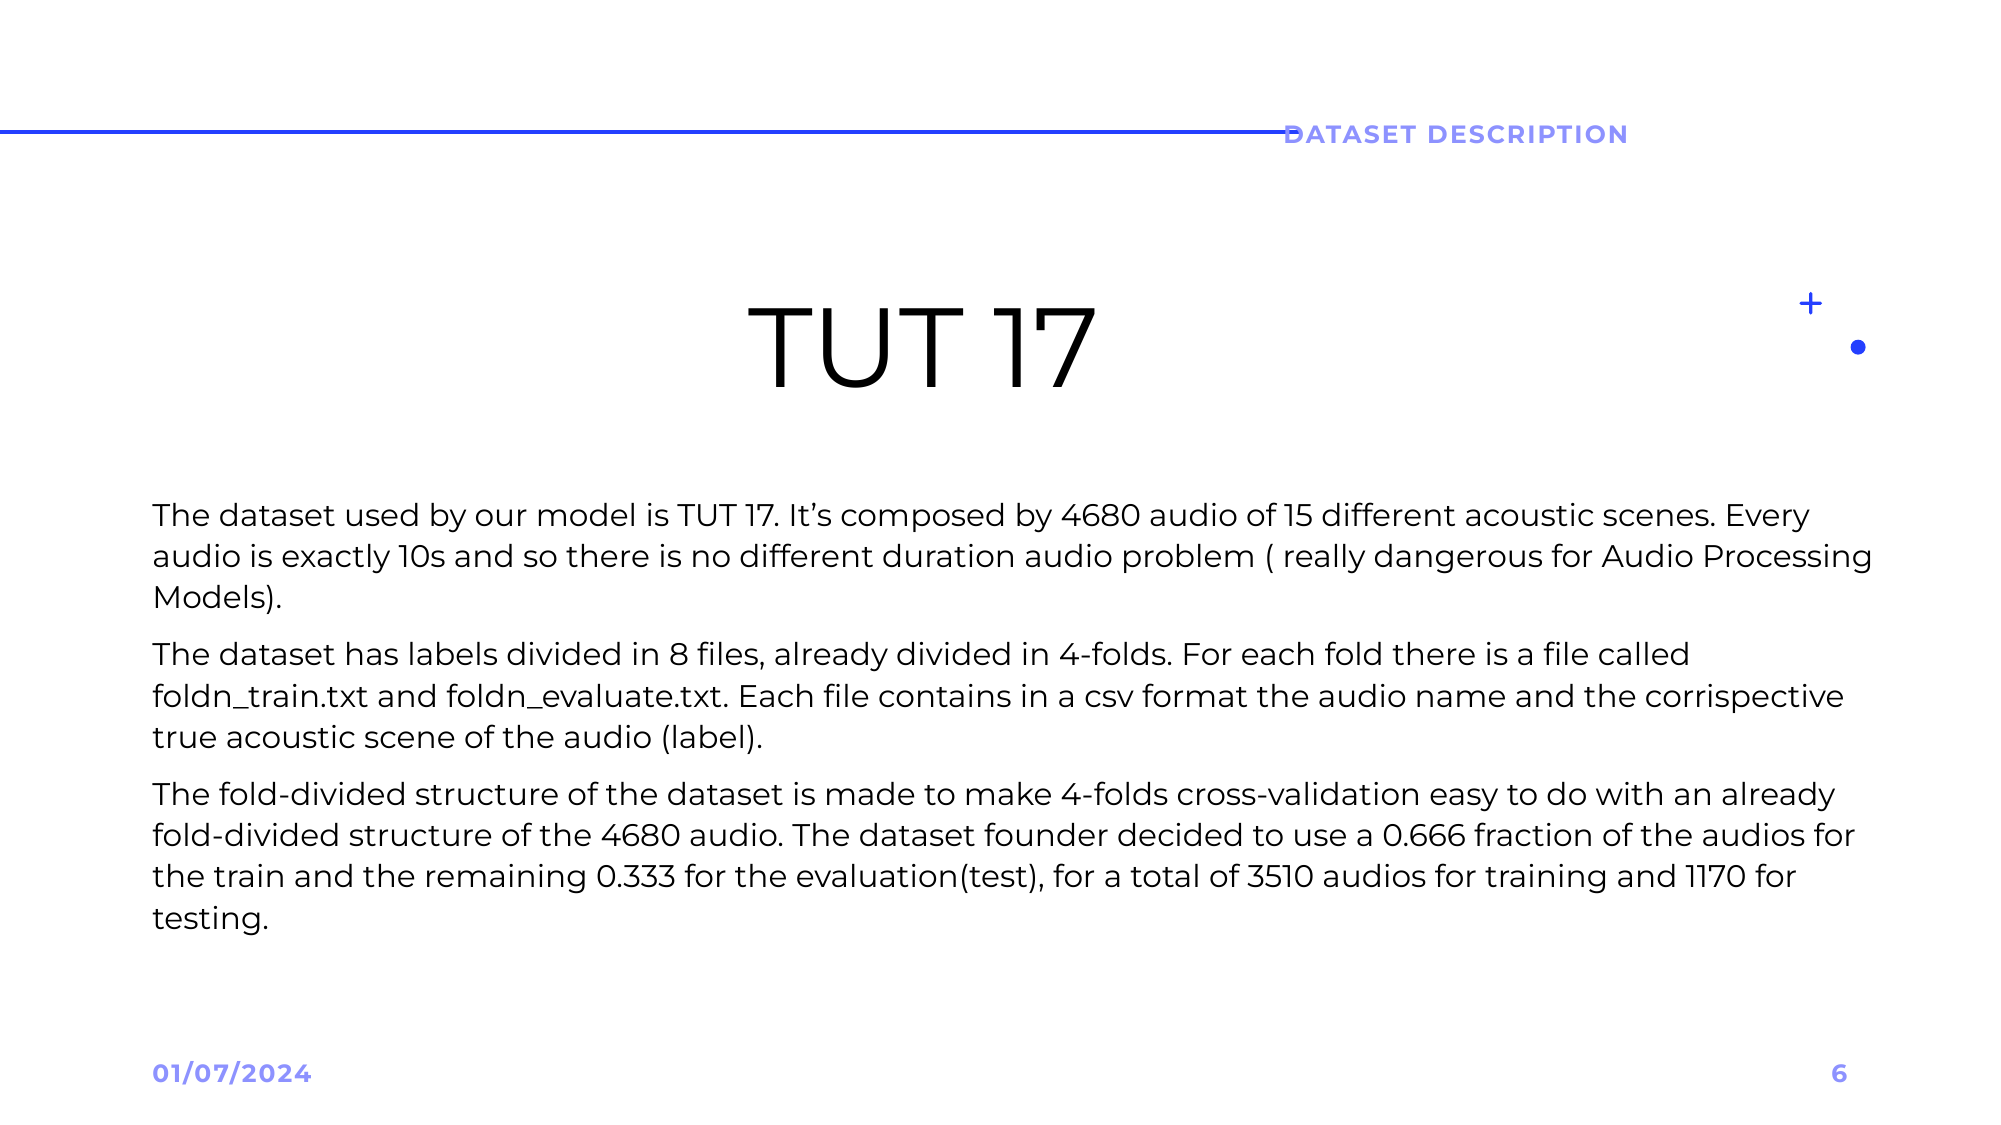

Dataset description
# TUT 17
The dataset used by our model is TUT 17. It’s composed by 4680 audio of 15 different acoustic scenes. Every audio is exactly 10s and so there is no different duration audio problem ( really dangerous for Audio Processing Models).
The dataset has labels divided in 8 files, already divided in 4-folds. For each fold there is a file called foldn_train.txt and foldn_evaluate.txt. Each file contains in a csv format the audio name and the corrispective true acoustic scene of the audio (label).
The fold-divided structure of the dataset is made to make 4-folds cross-validation easy to do with an already fold-divided structure of the 4680 audio. The dataset founder decided to use a 0.666 fraction of the audios for the train and the remaining 0.333 for the evaluation(test), for a total of 3510 audios for training and 1170 for testing.

01/07/2024
6